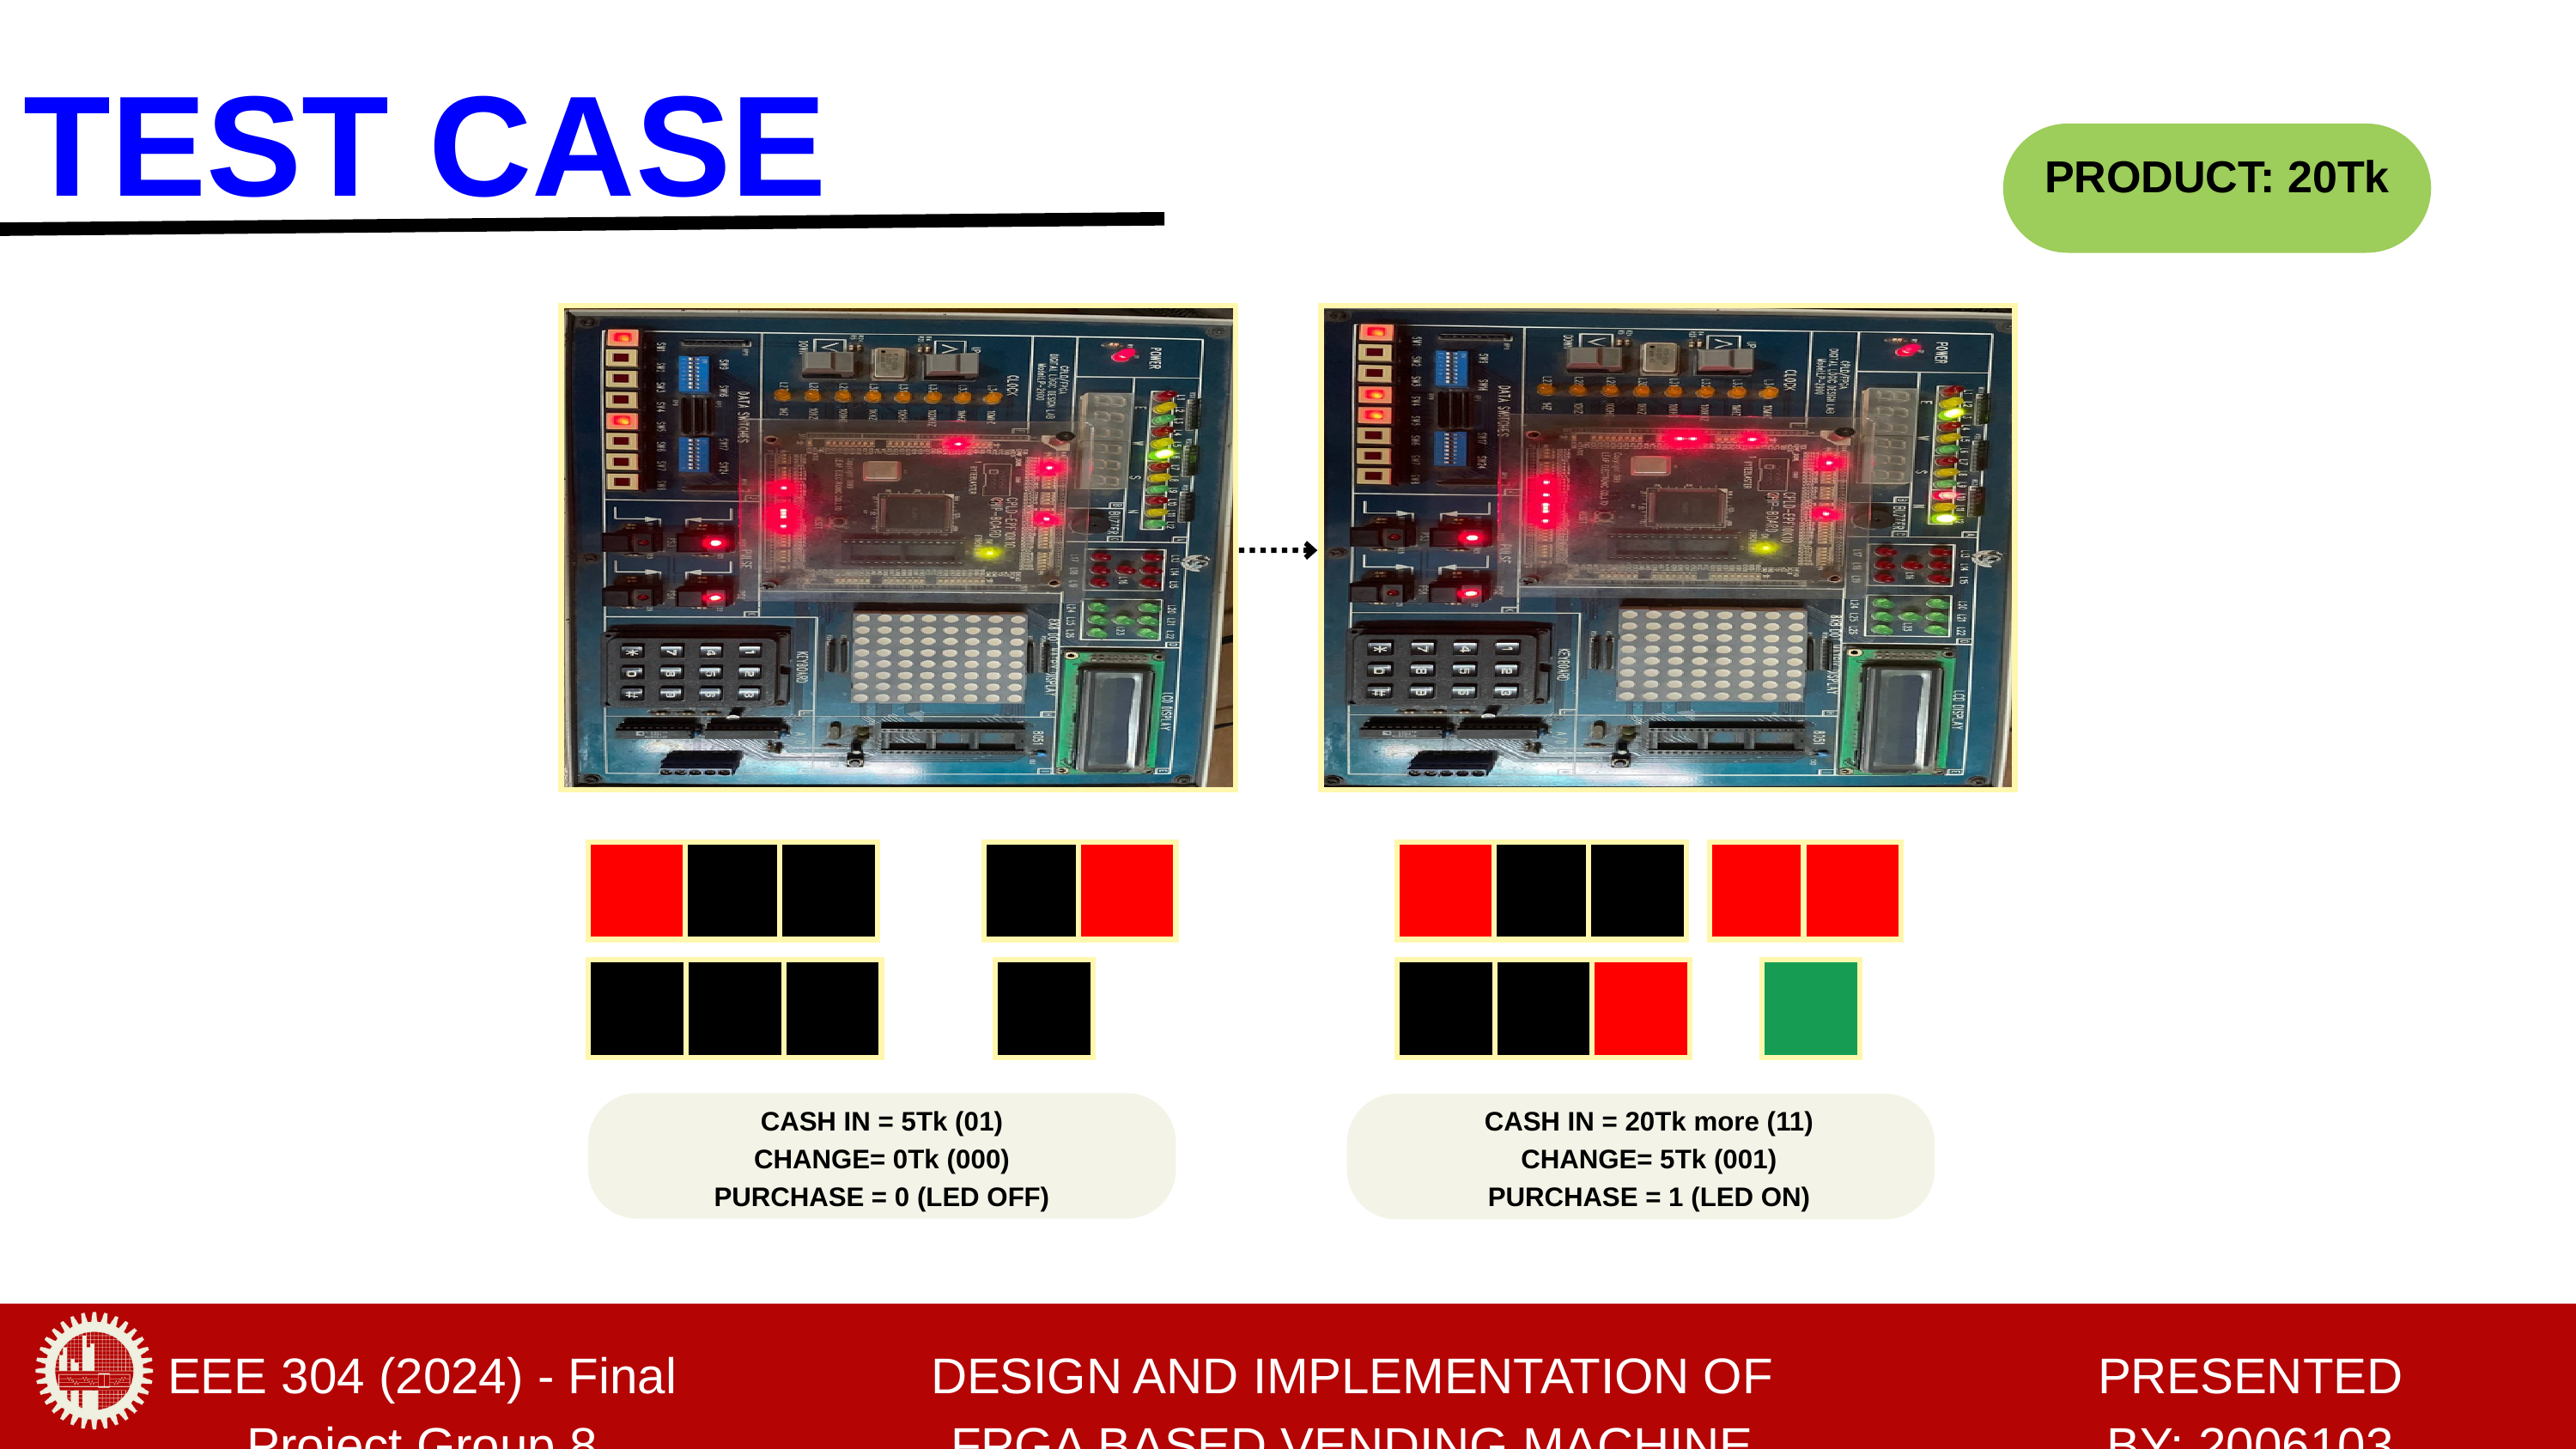

TEST CASE

PRODUCT: 20Tk

CASH IN = 5Tk (01)
CHANGE= 0Tk (000)
PURCHASE = 0 (LED OFF)

CASH IN = 20Tk more (11)
CHANGE= 5Tk (001)
PURCHASE = 1 (LED ON)

EEE 304 (2024) - Final Project Group 8
DESIGN AND IMPLEMENTATION OF FPGA BASED VENDING MACHINE
PRESENTED BY: 2006103